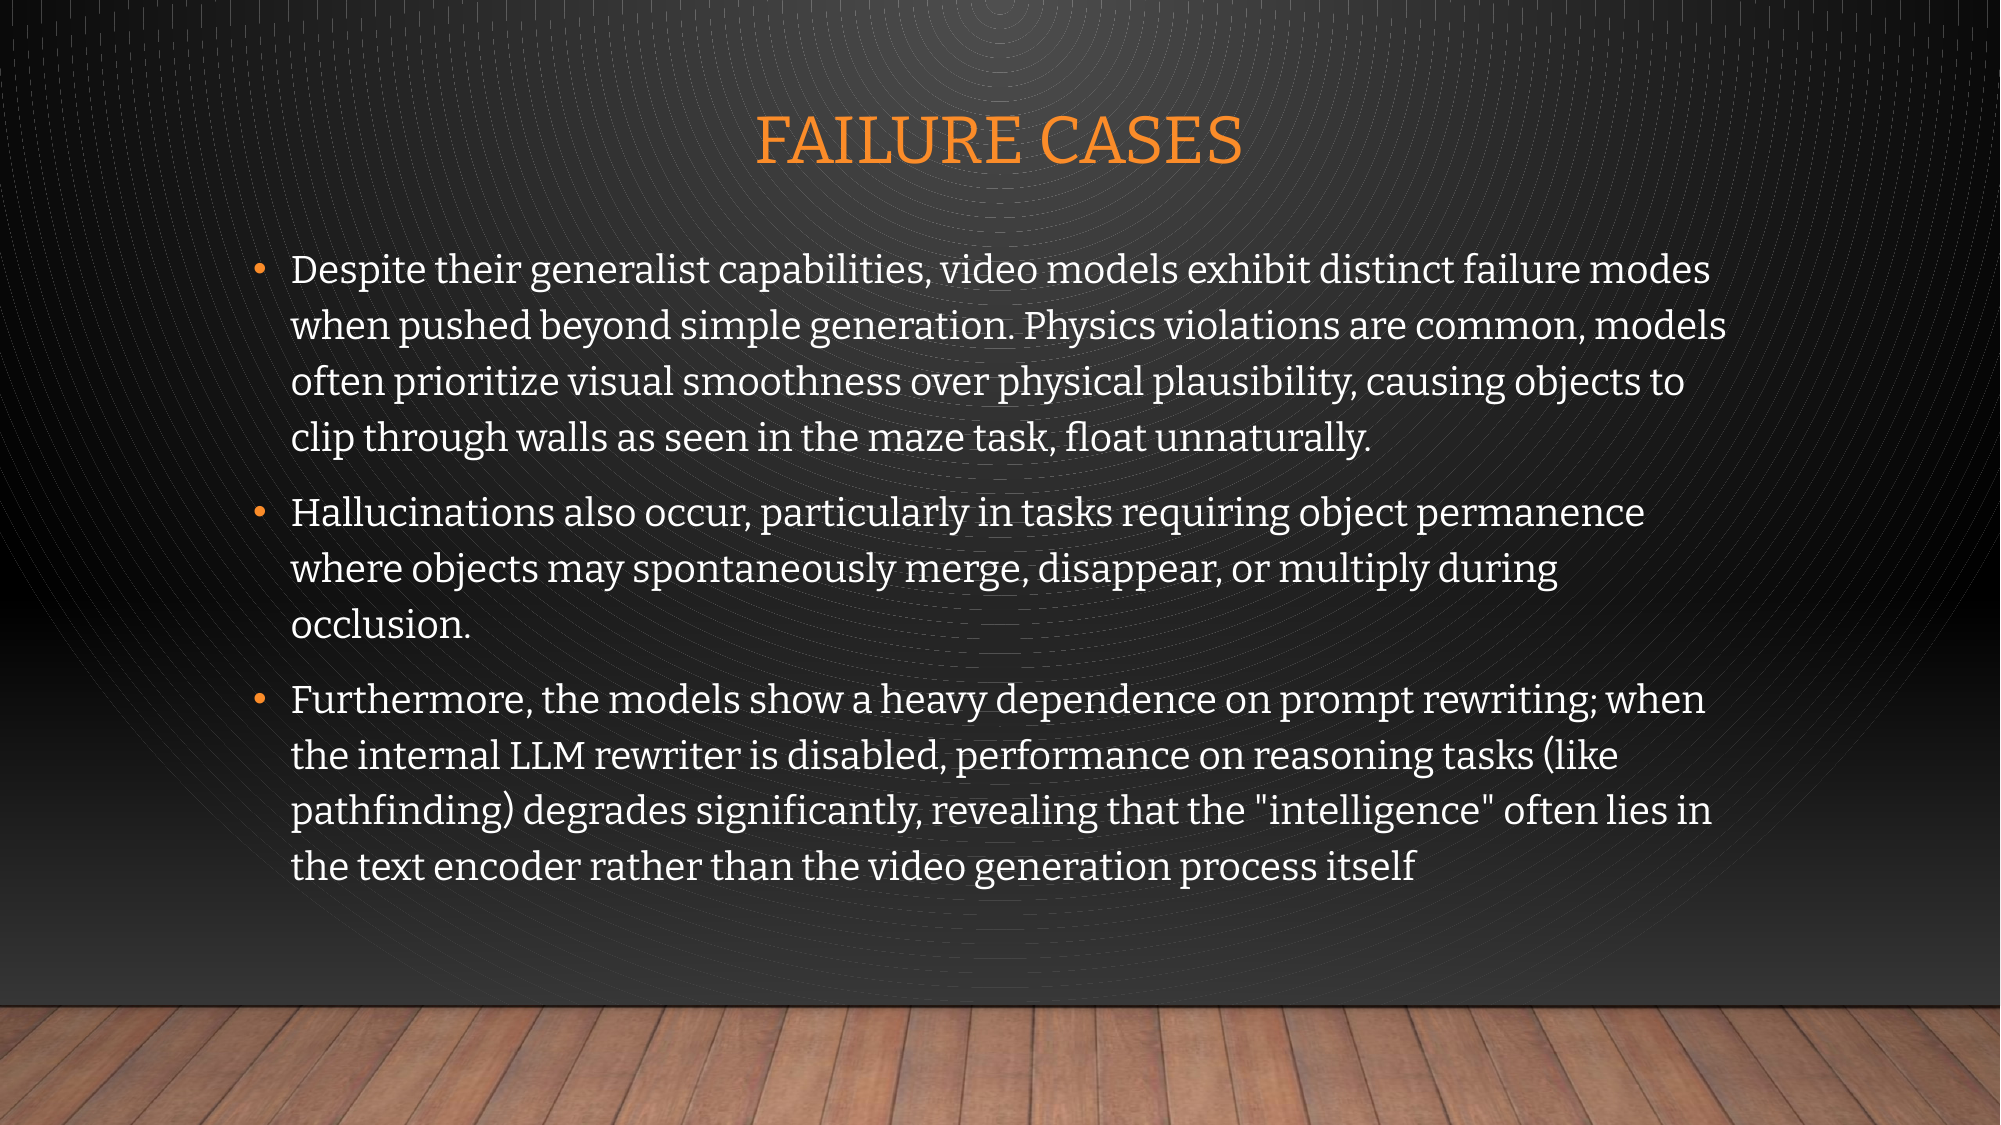

# Failure Cases
Despite their generalist capabilities, video models exhibit distinct failure modes when pushed beyond simple generation. Physics violations are common, models often prioritize visual smoothness over physical plausibility, causing objects to clip through walls as seen in the maze task, float unnaturally.
Hallucinations also occur, particularly in tasks requiring object permanence where objects may spontaneously merge, disappear, or multiply during occlusion.
Furthermore, the models show a heavy dependence on prompt rewriting; when the internal LLM rewriter is disabled, performance on reasoning tasks (like pathfinding) degrades significantly, revealing that the "intelligence" often lies in the text encoder rather than the video generation process itself